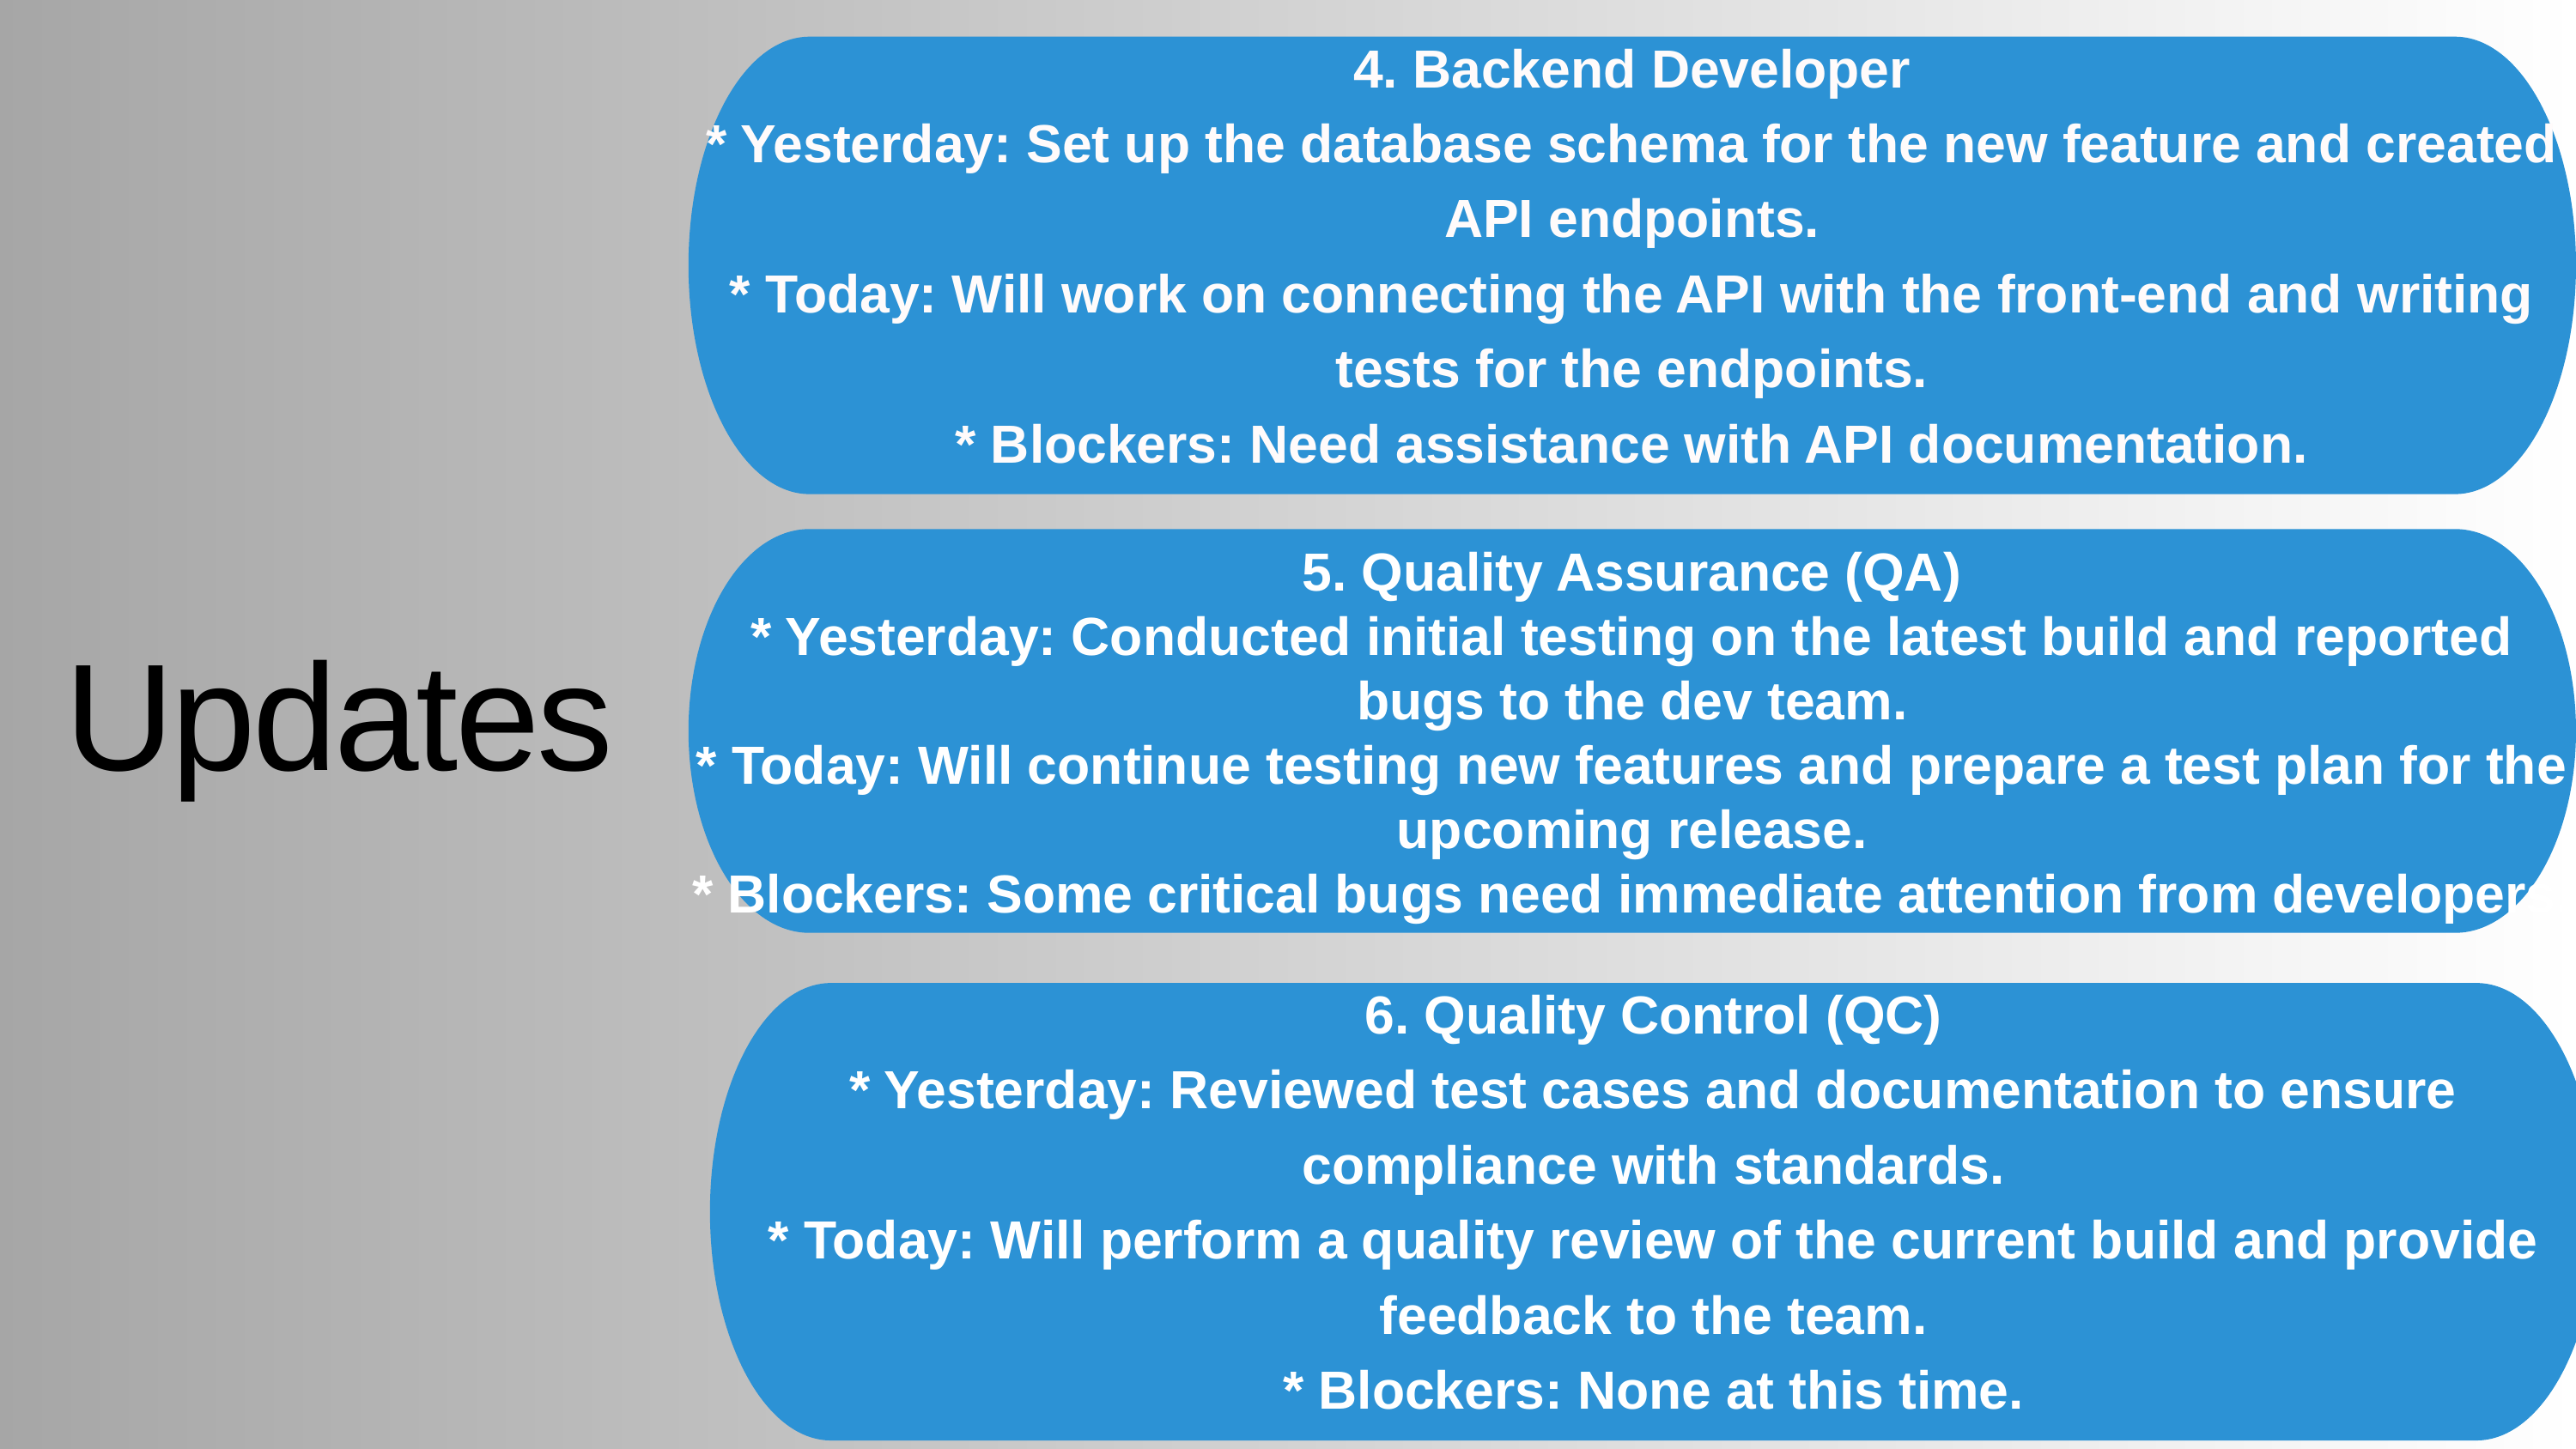

4. Backend Developer
* Yesterday: Set up the database schema for the new feature and created API endpoints.
* Today: Will work on connecting the API with the front-end and writing tests for the endpoints.
* Blockers: Need assistance with API documentation.

5. Quality Assurance (QA)
* Yesterday: Conducted initial testing on the latest build and reported bugs to the dev team.
* Today: Will continue testing new features and prepare a test plan for the upcoming release.
* Blockers: Some critical bugs need immediate attention from developers.
Updates

6. Quality Control (QC)
* Yesterday: Reviewed test cases and documentation to ensure compliance with standards.
* Today: Will perform a quality review of the current build and provide feedback to the team.
* Blockers: None at this time.